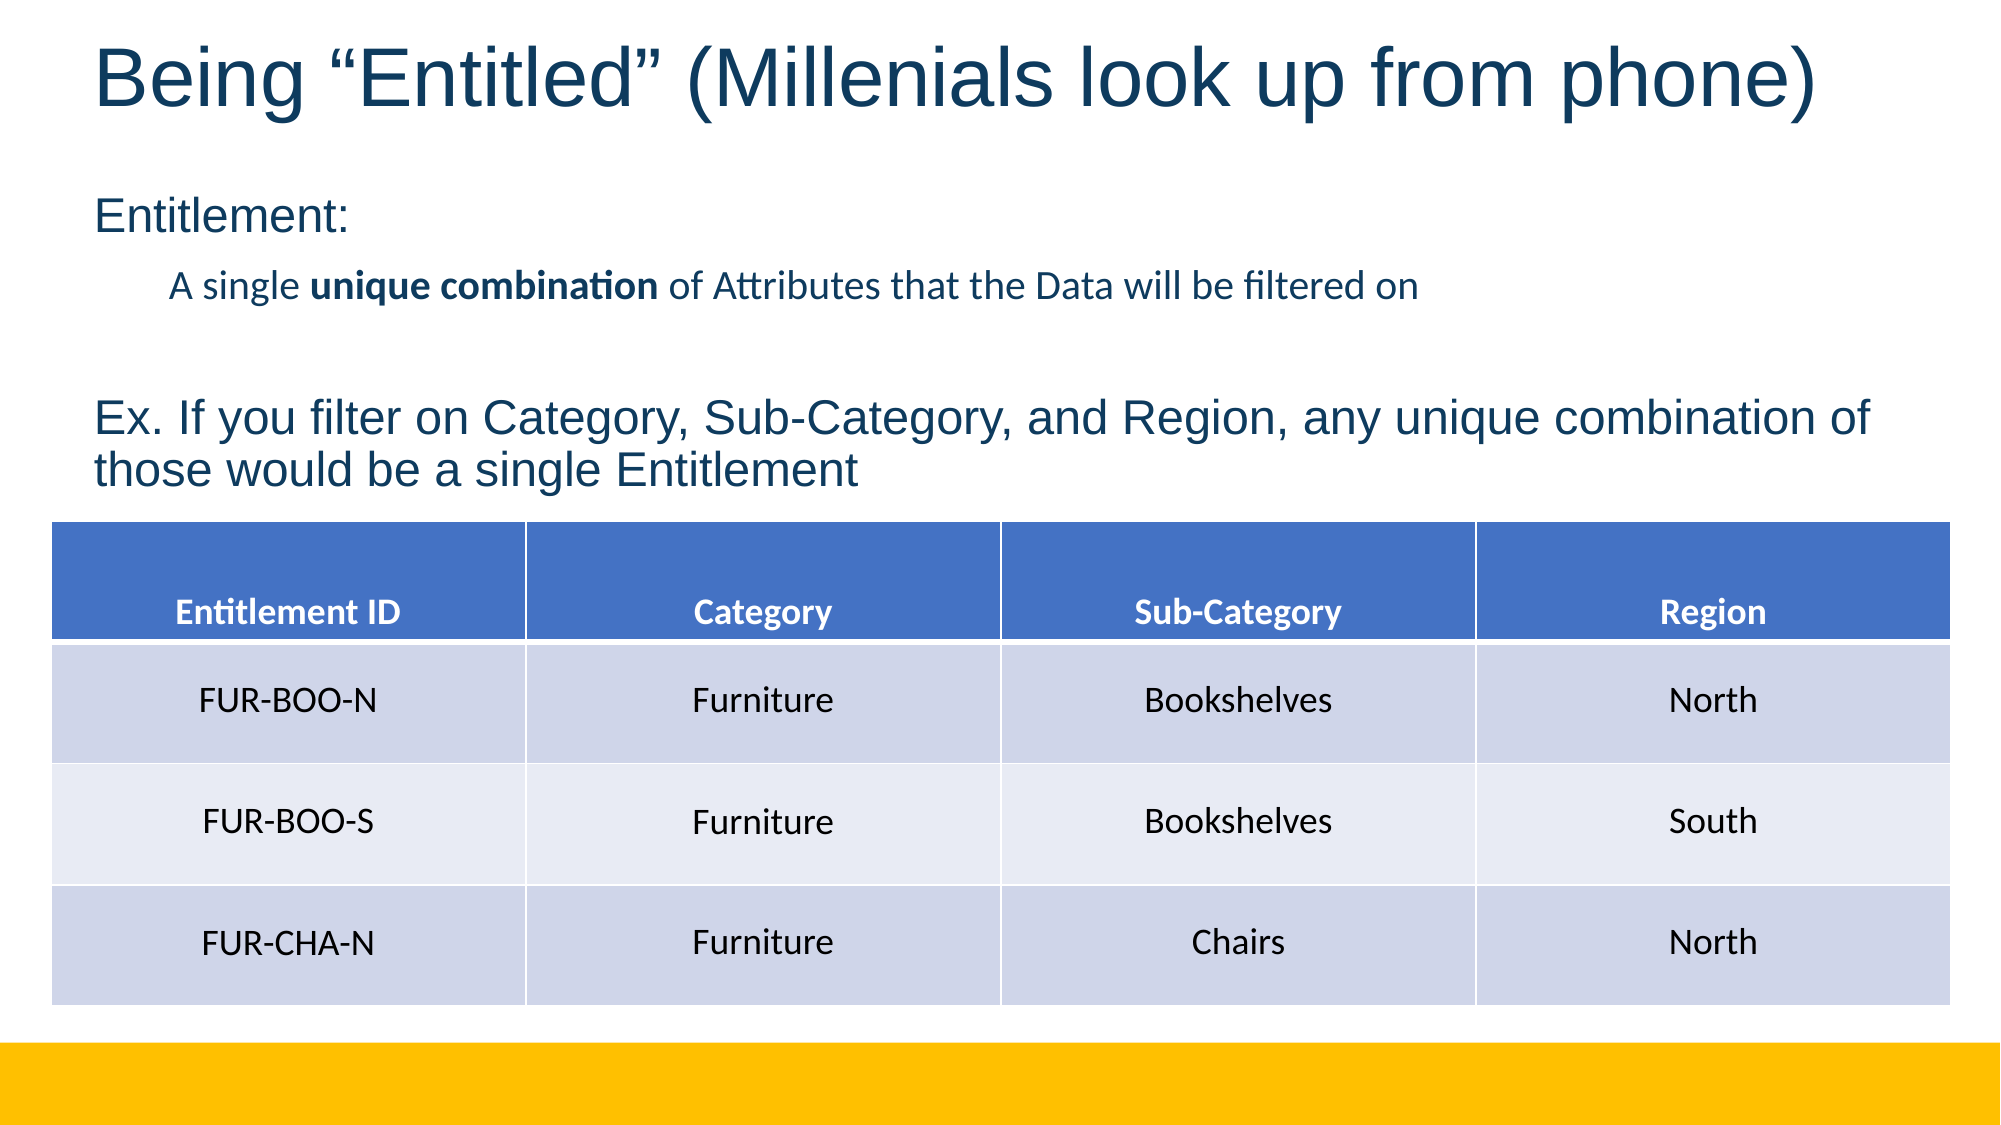

Being “Entitled” (Millenials look up from phone)
Entitlement:
A single unique combination of Attributes that the Data will be filtered on

Ex. If you filter on Category, Sub-Category, and Region, any unique combination of those would be a single Entitlement

| Entitlement ID | Category | Sub-Category | Region |
| --- | --- | --- | --- |
| FUR-BOO-N | Furniture | Bookshelves | North |
| FUR-BOO-S | Furniture | Bookshelves | South |
| FUR-CHA-N | Furniture | Chairs | North |